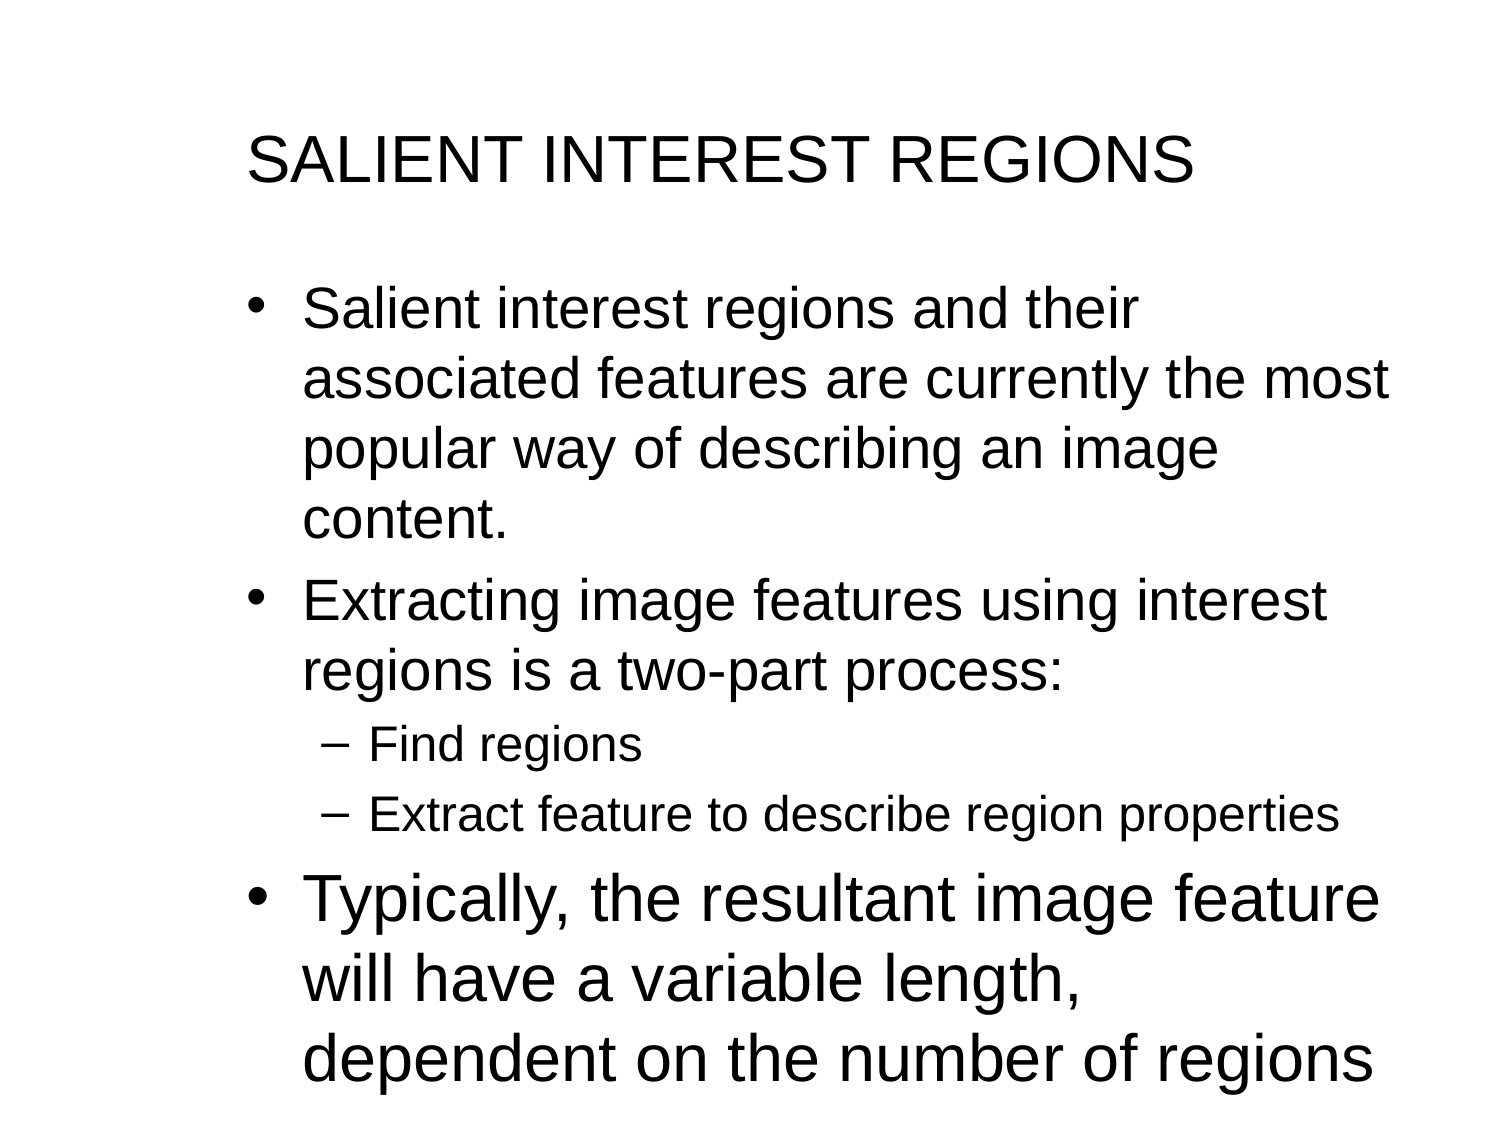

# Salient interest regions
Salient interest regions and their associated features are currently the most popular way of describing an image content.
Extracting image features using interest regions is a two-part process:
Find regions
Extract feature to describe region properties
Typically, the resultant image feature will have a variable length, dependent on the number of regions